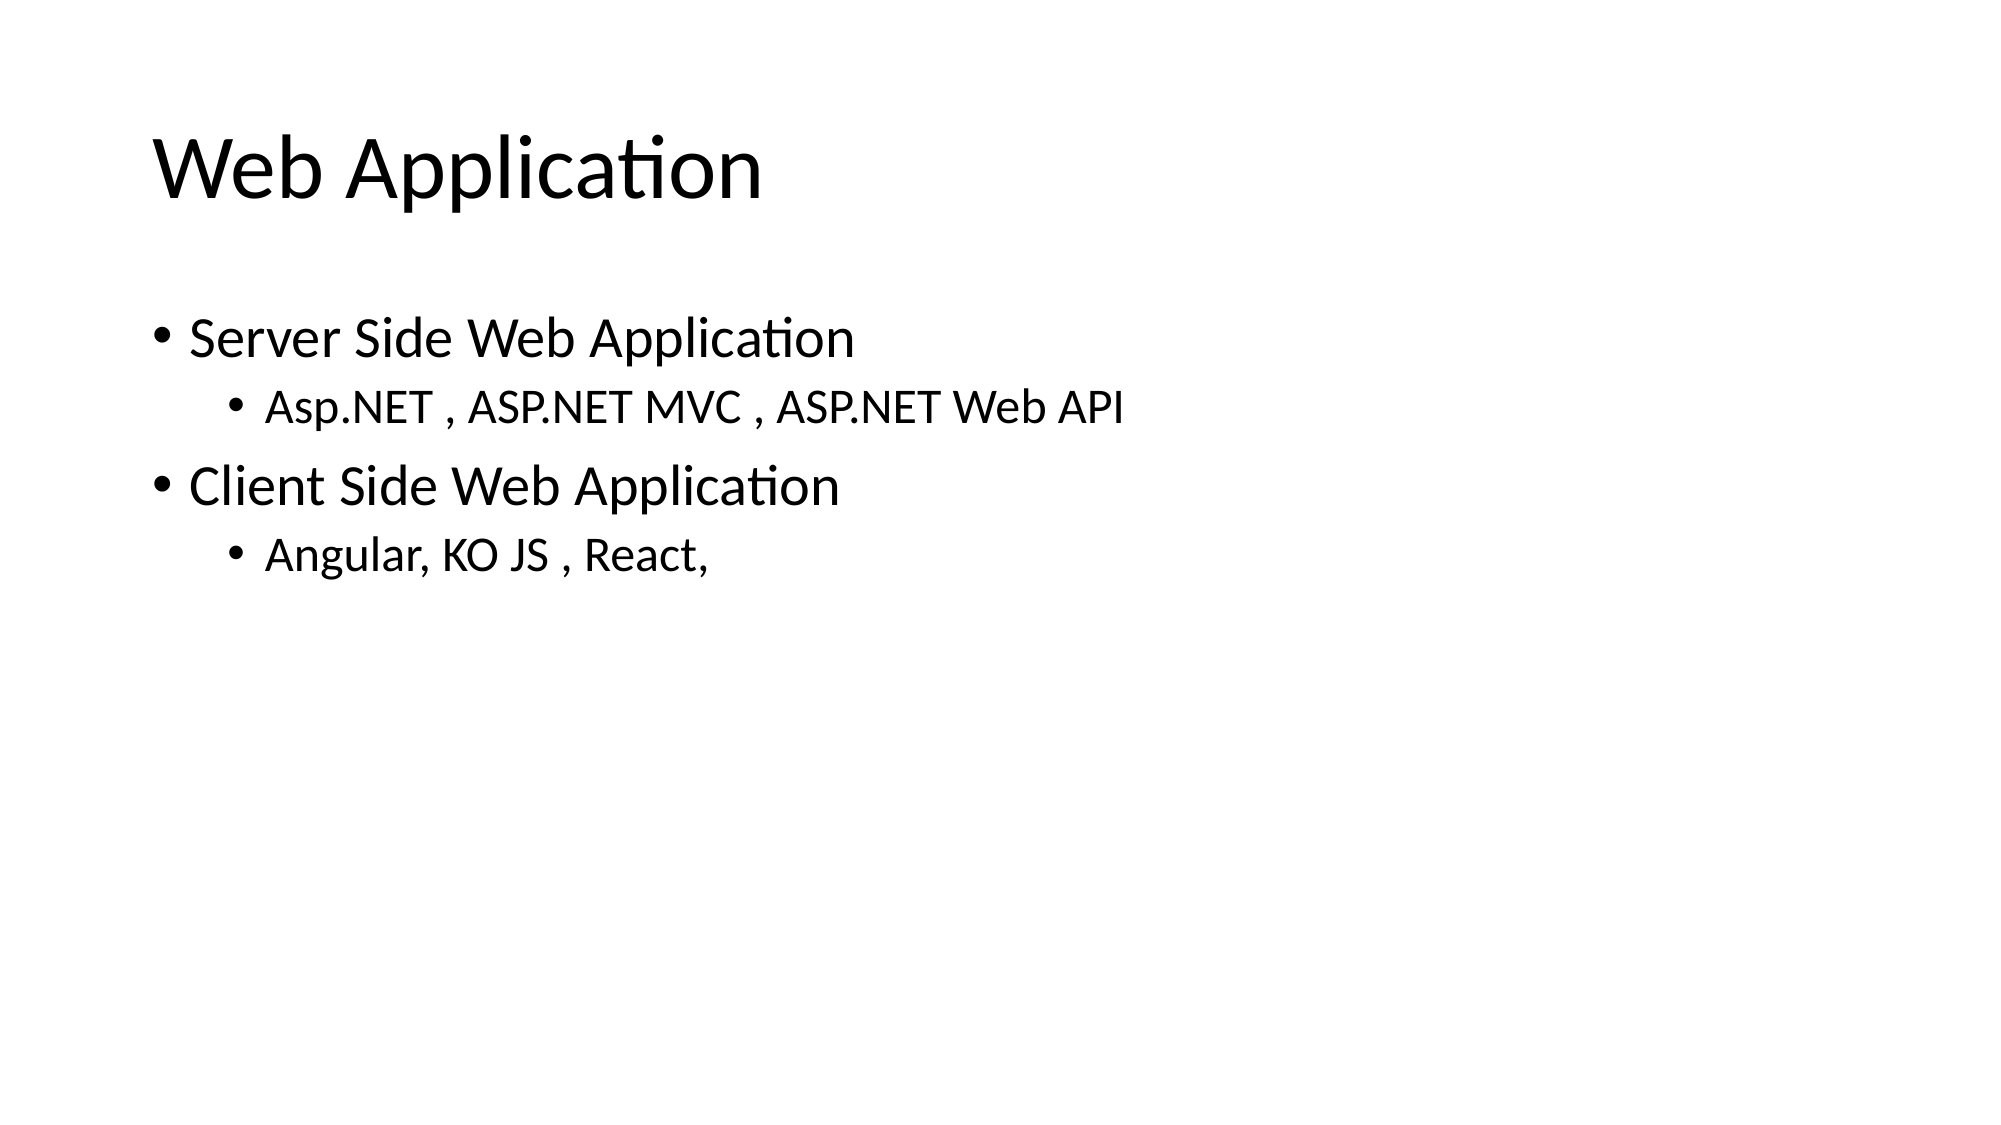

# Web Application
Server Side Web Application
Asp.NET , ASP.NET MVC , ASP.NET Web API
Client Side Web Application
Angular, KO JS , React,